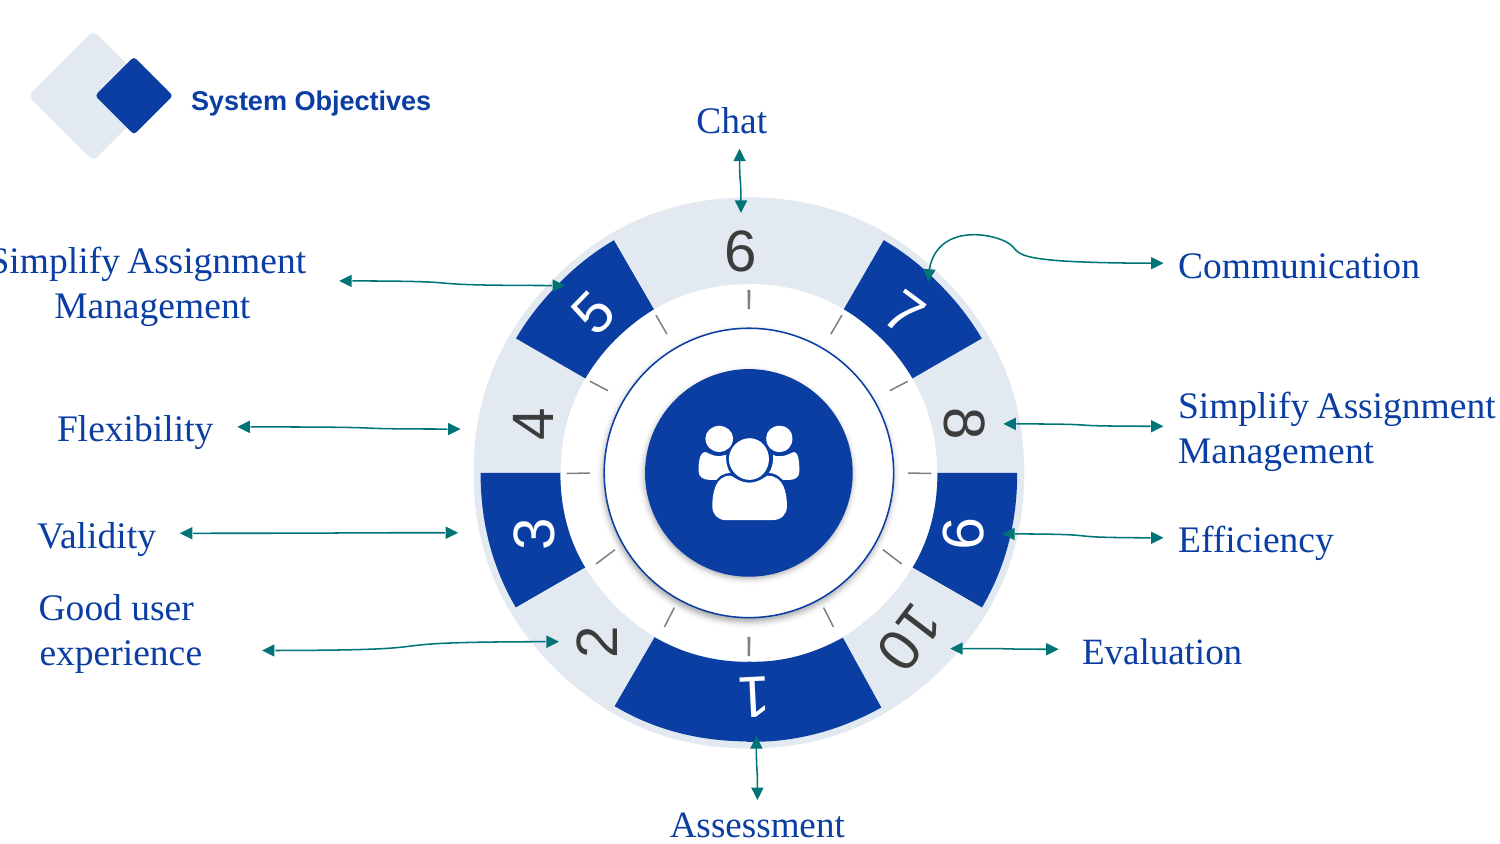

System Objectives
Chat

6

5
7

4
8

3
9

10
2

1
Simplify Assignment
Management

Flexibility

Validity
Good user
experience

Evaluation
Assessment
Communication
Simplify Assignment Management
Efficiency